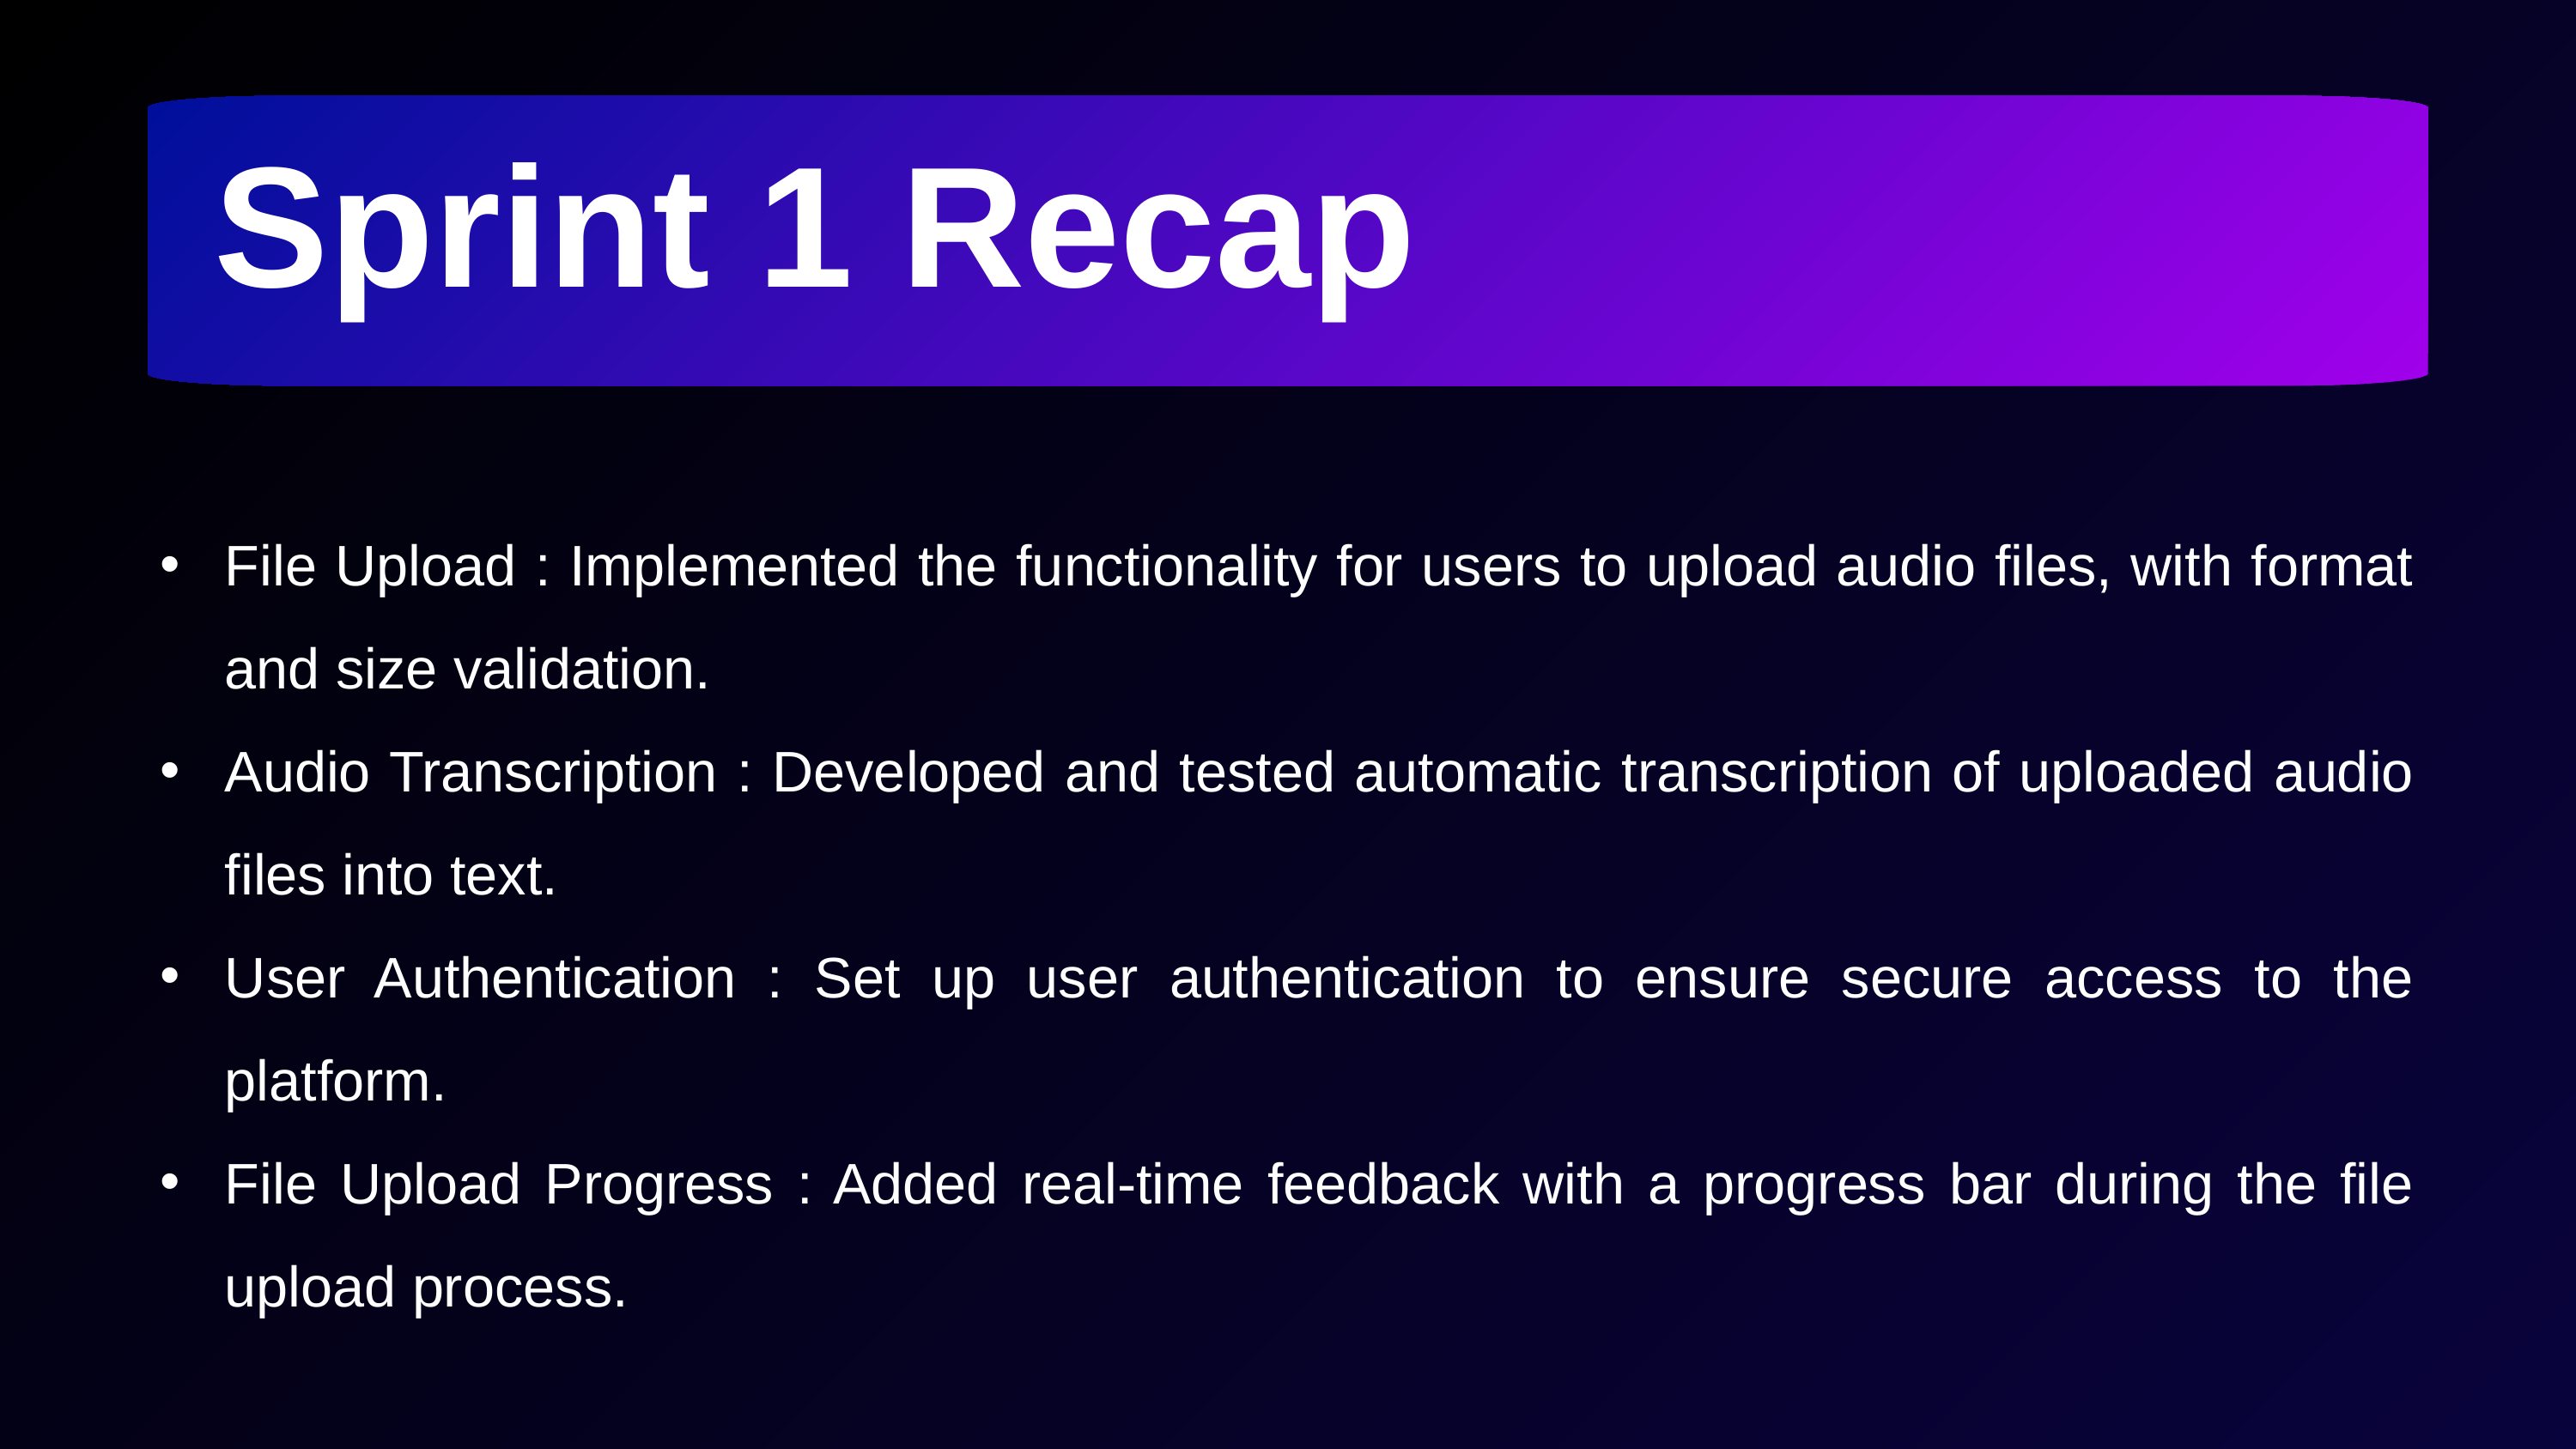

Sprint 1 Recap
File Upload : Implemented the functionality for users to upload audio files, with format and size validation.
Audio Transcription : Developed and tested automatic transcription of uploaded audio files into text.
User Authentication : Set up user authentication to ensure secure access to the platform.
File Upload Progress : Added real-time feedback with a progress bar during the file upload process.